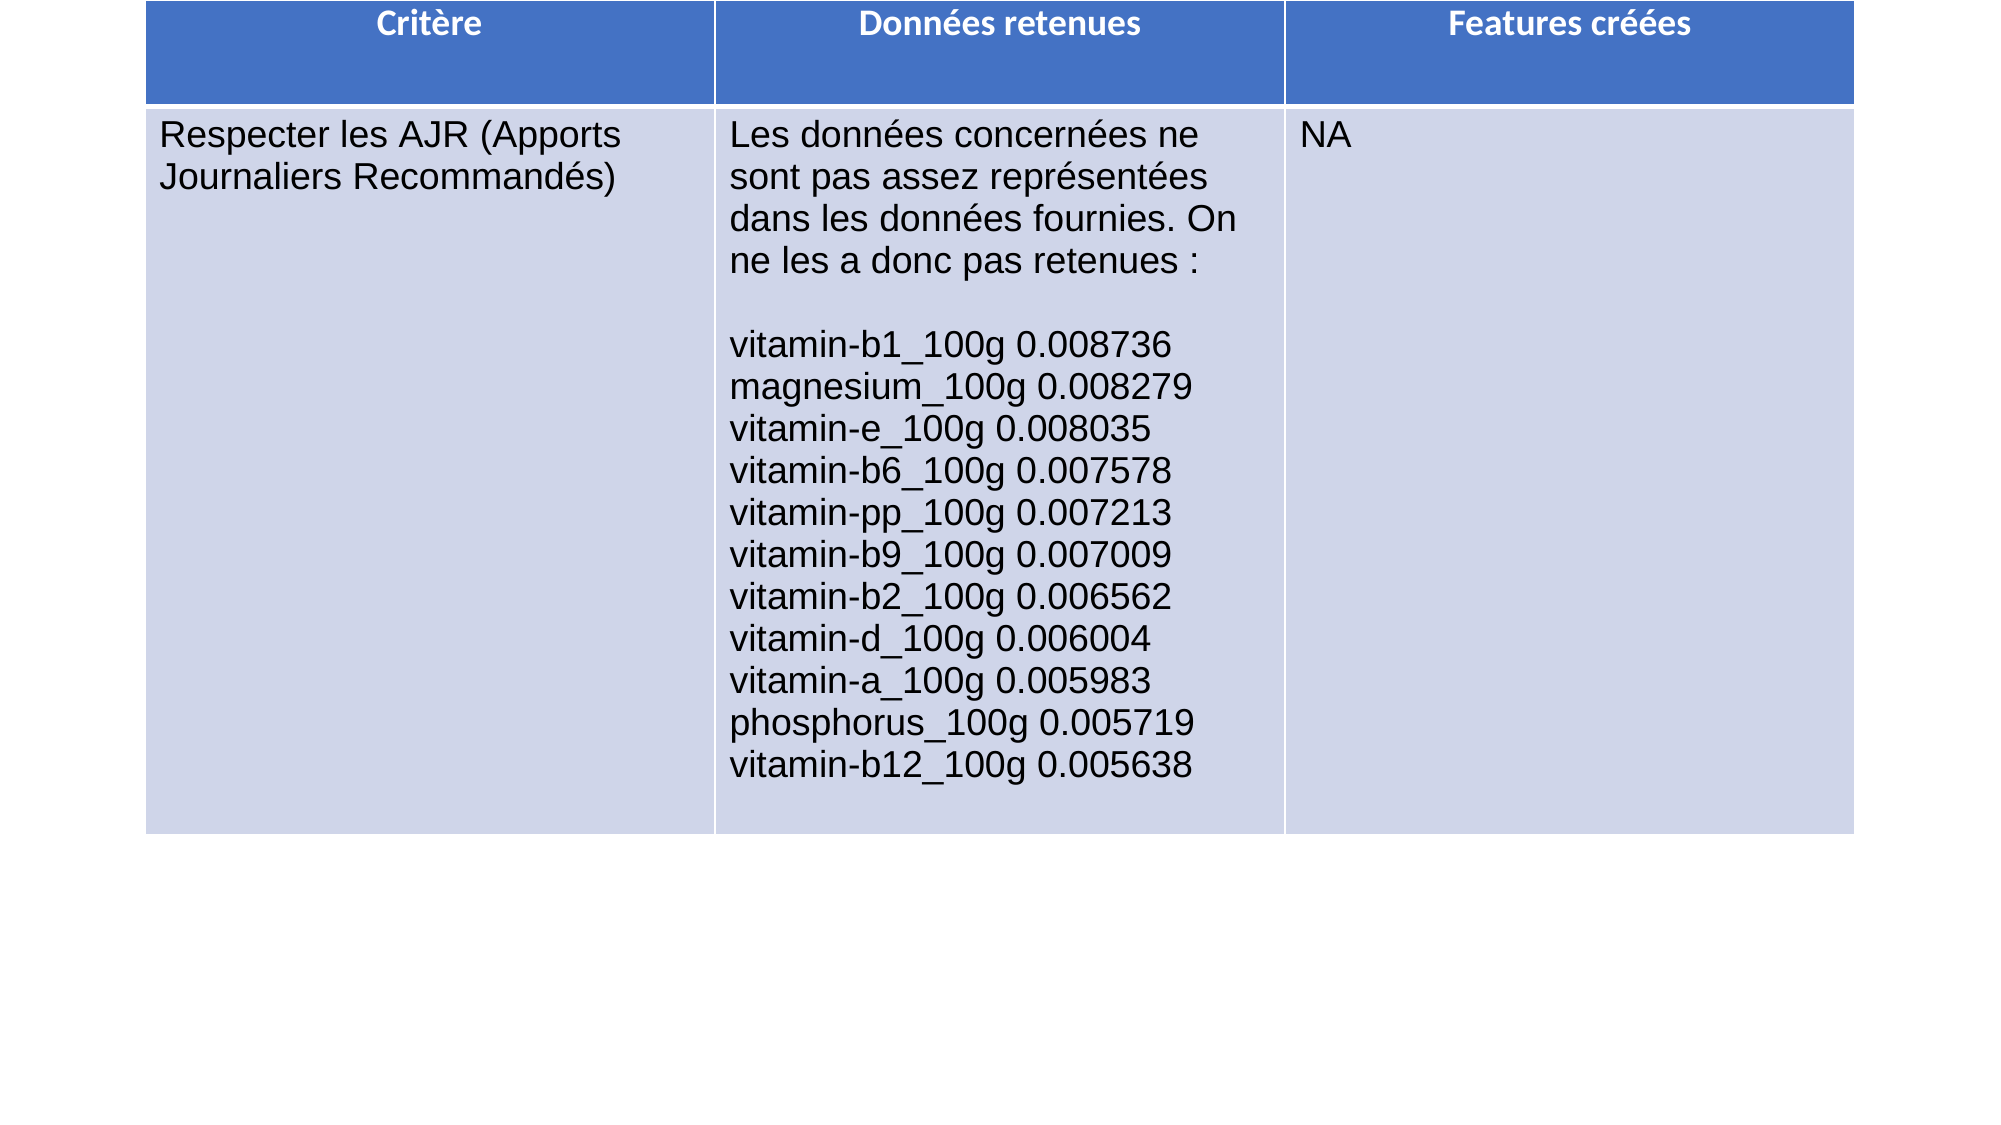

| Critère | Données retenues | Features créées |
| --- | --- | --- |
| Respecter les AJR (Apports Journaliers Recommandés) | Les données concernées ne sont pas assez représentées dans les données fournies. On ne les a donc pas retenues : vitamin-b1\_100g 0.008736 magnesium\_100g 0.008279 vitamin-e\_100g 0.008035 vitamin-b6\_100g 0.007578 vitamin-pp\_100g 0.007213 vitamin-b9\_100g 0.007009 vitamin-b2\_100g 0.006562 vitamin-d\_100g 0.006004 vitamin-a\_100g 0.005983 phosphorus\_100g 0.005719 vitamin-b12\_100g 0.005638 | NA |